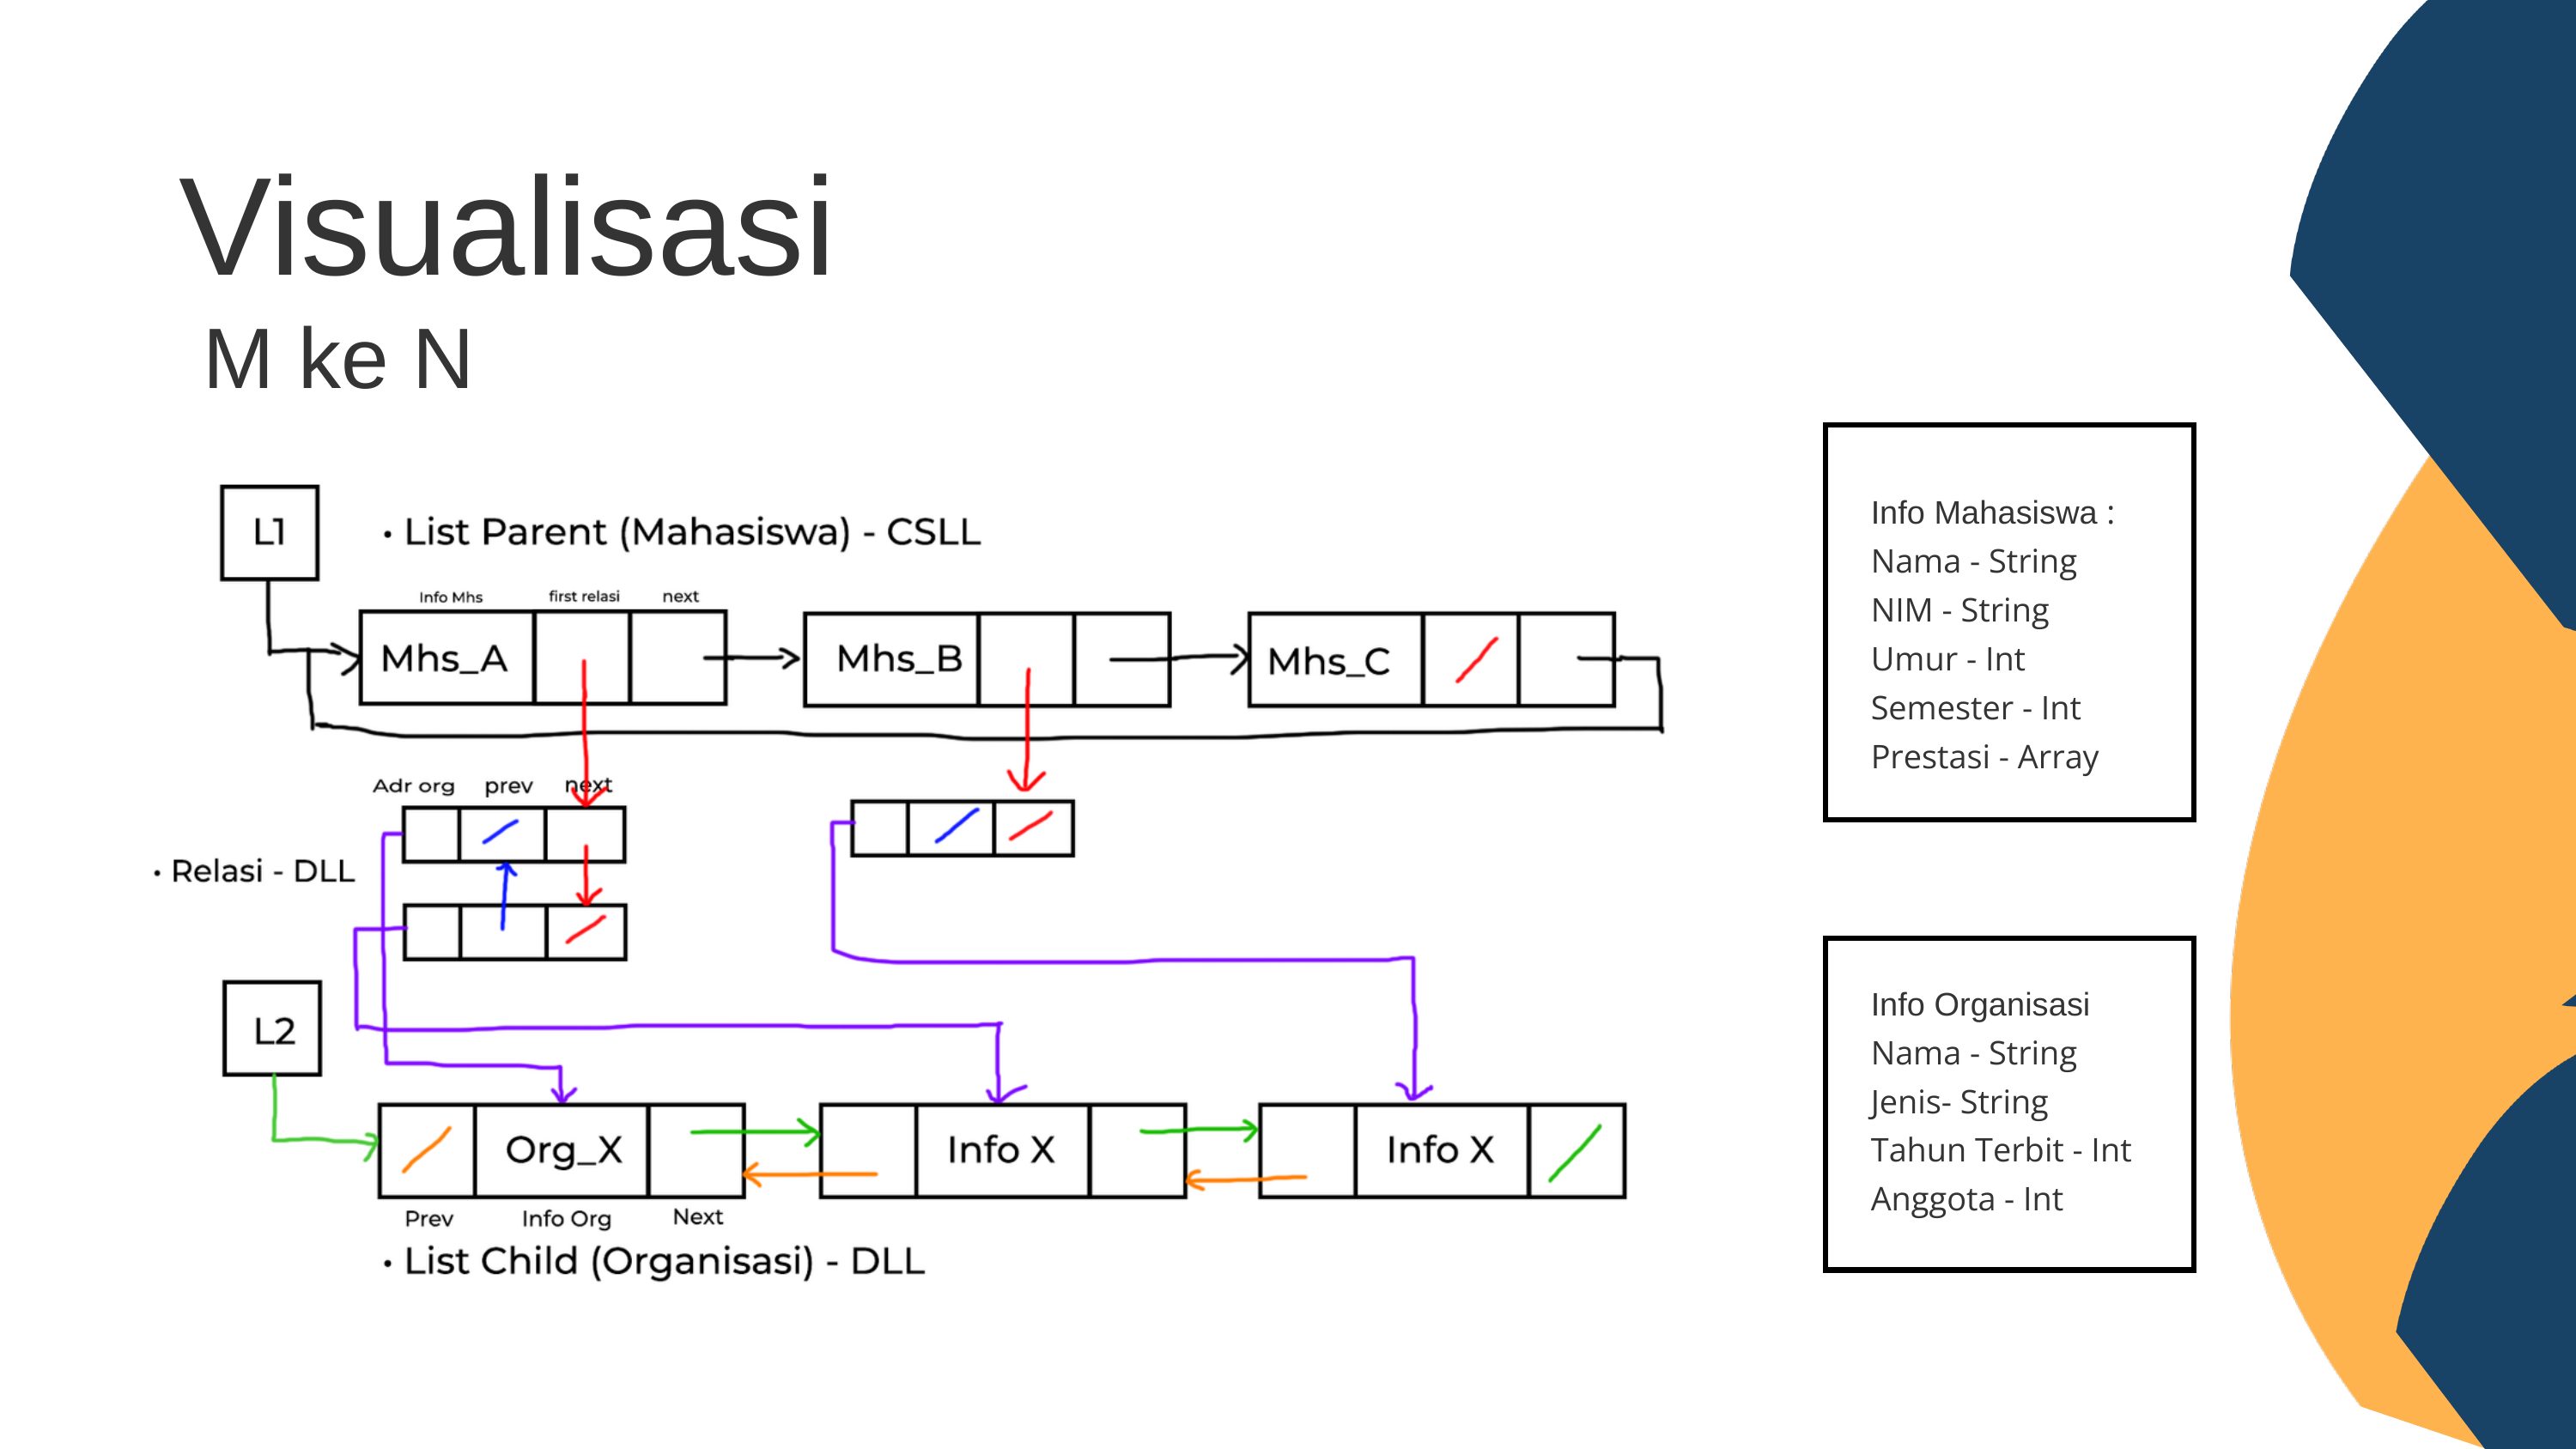

Visualisasi
 M ke N

Info Mahasiswa :
Nama - String
NIM - String
Umur - Int
Semester - Int
Prestasi - Array

Info Organisasi
Nama - String
Jenis- String
Tahun Terbit - Int
Anggota - Int